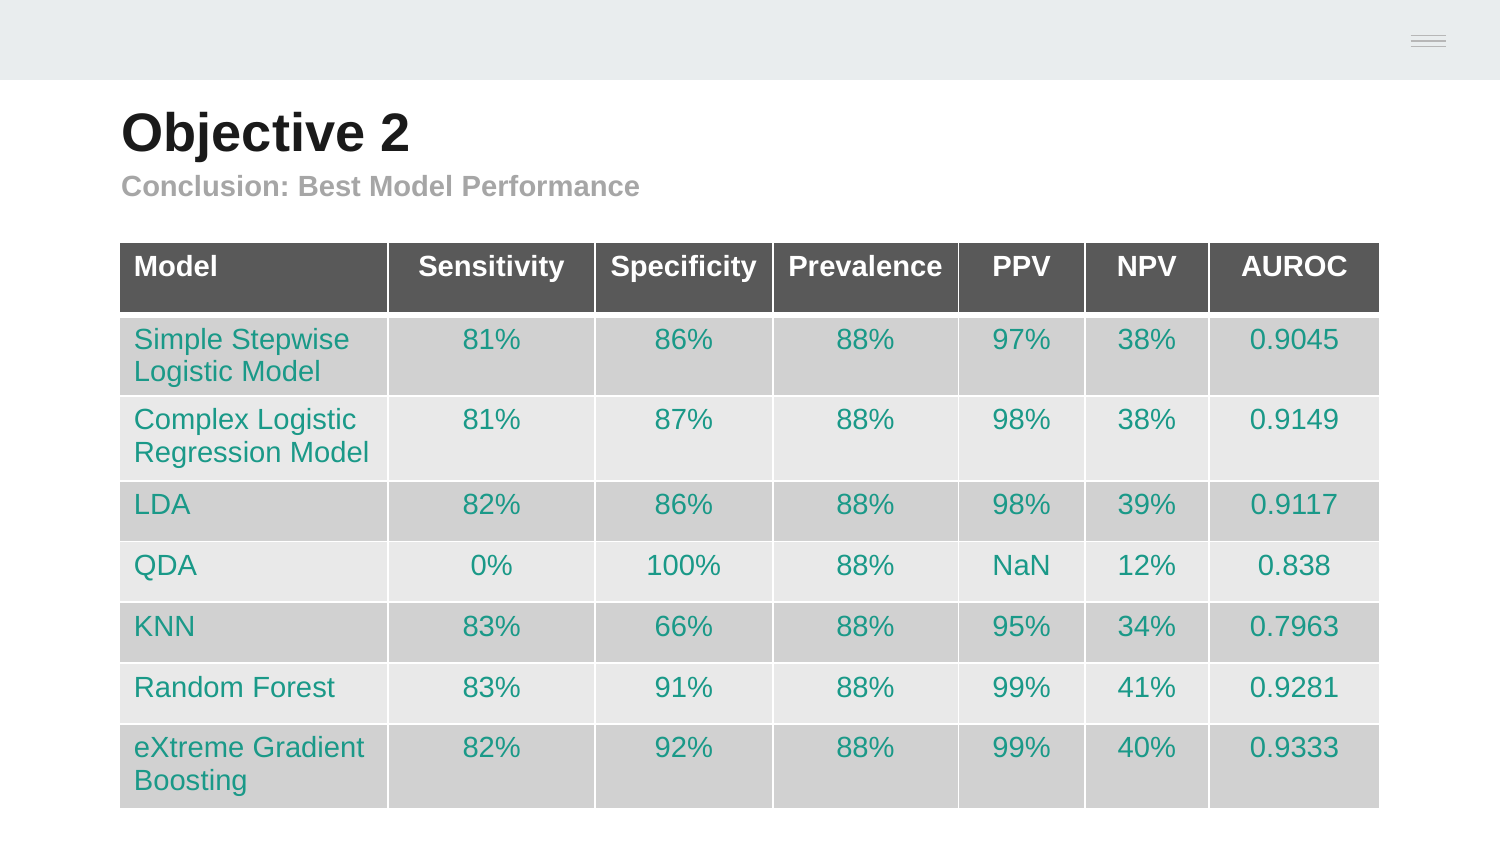

Objective 2
Conclusion: Best Model Performance

| Model | Sensitivity | Specificity | Prevalence | PPV | NPV | AUROC |
| --- | --- | --- | --- | --- | --- | --- |
| Simple Stepwise Logistic Model | 81% | 86% | 88% | 97% | 38% | 0.9045 |
| Complex Logistic Regression Model | 81% | 87% | 88% | 98% | 38% | 0.9149 |
| LDA | 82% | 86% | 88% | 98% | 39% | 0.9117 |
| QDA | 0% | 100% | 88% | NaN | 12% | 0.838 |
| KNN | 83% | 66% | 88% | 95% | 34% | 0.7963 |
| Random Forest | 83% | 91% | 88% | 99% | 41% | 0.9281 |
| eXtreme Gradient Boosting | 82% | 92% | 88% | 99% | 40% | 0.9333 |